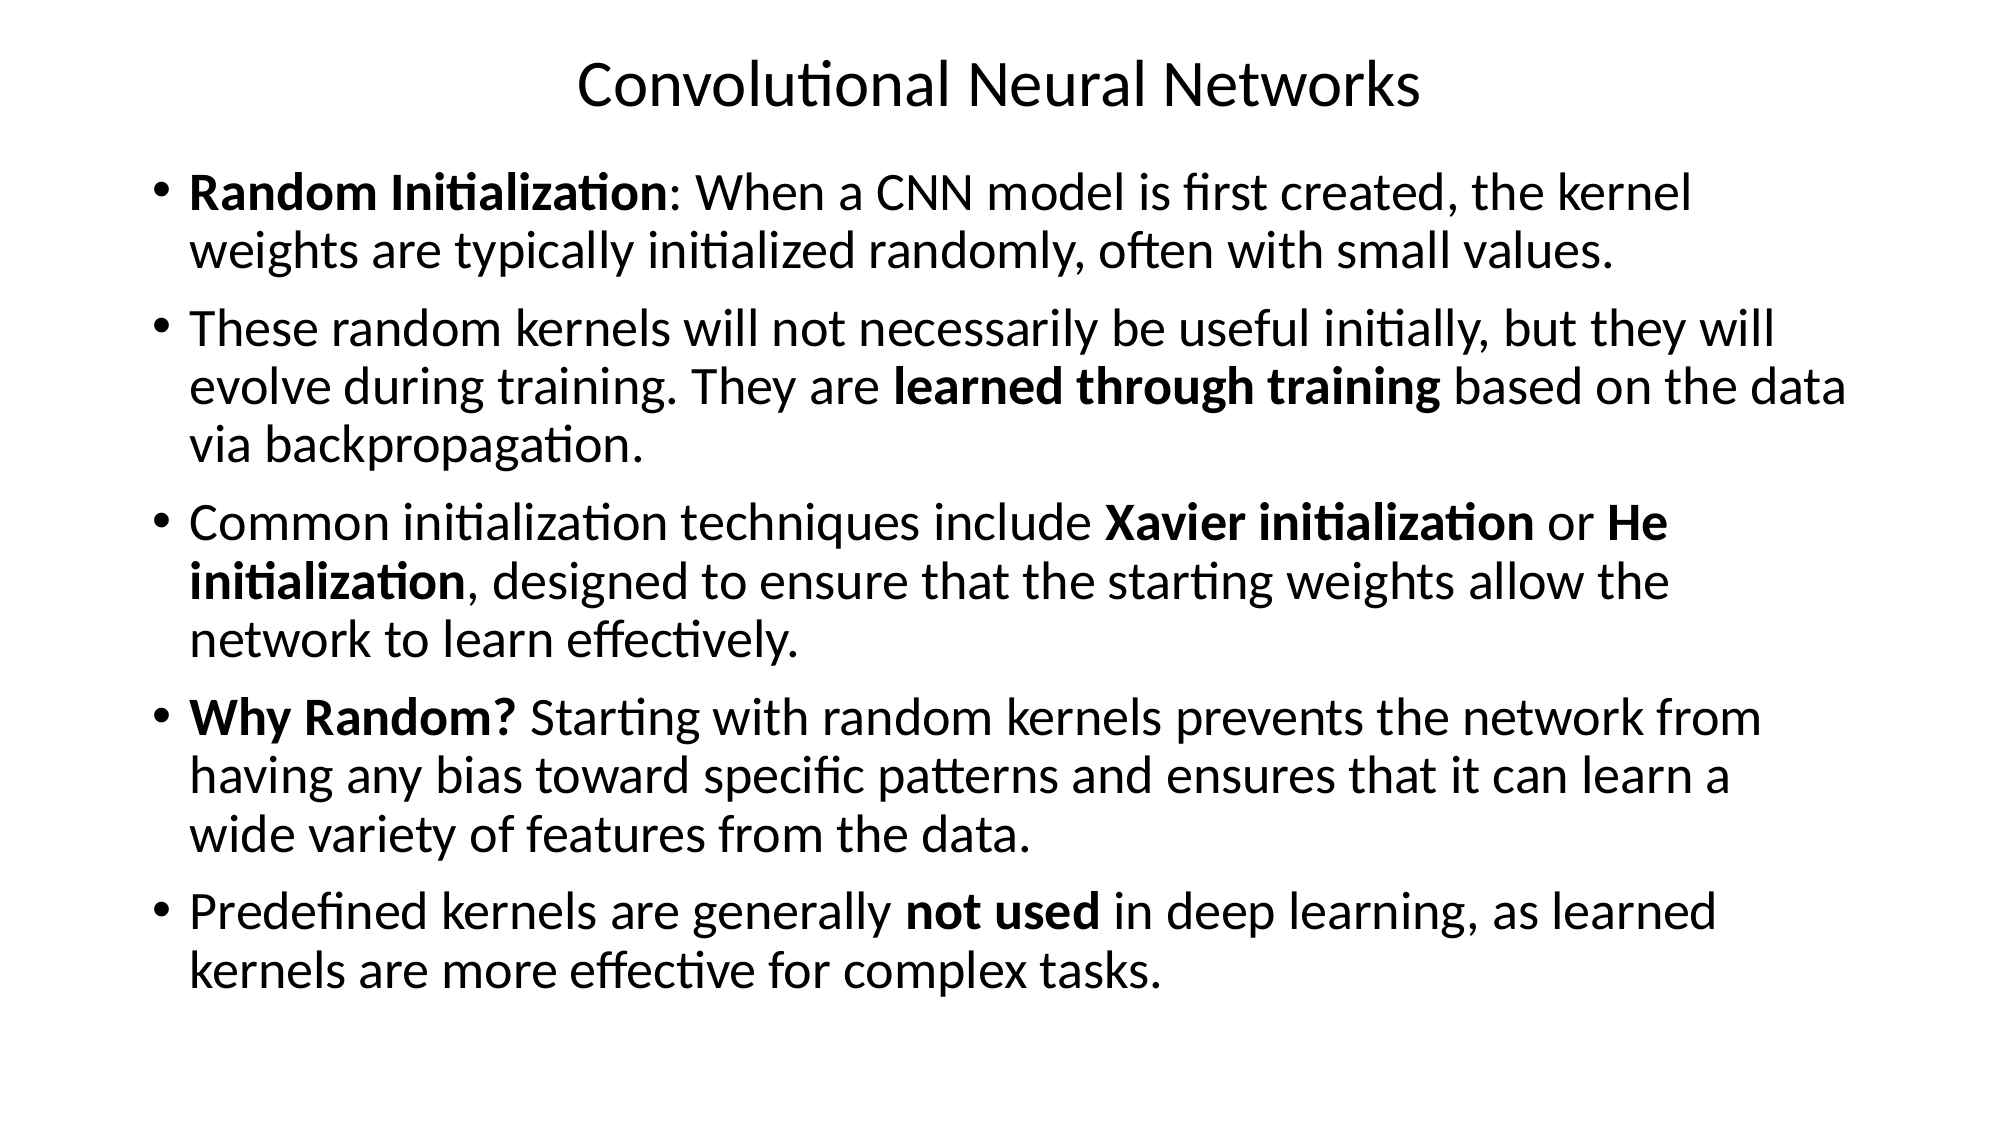

# Convolutional Neural Networks
Random Initialization: When a CNN model is first created, the kernel weights are typically initialized randomly, often with small values.
These random kernels will not necessarily be useful initially, but they will evolve during training. They are learned through training based on the data via backpropagation.
Common initialization techniques include Xavier initialization or He initialization, designed to ensure that the starting weights allow the network to learn effectively.
Why Random? Starting with random kernels prevents the network from having any bias toward specific patterns and ensures that it can learn a wide variety of features from the data.
Predefined kernels are generally not used in deep learning, as learned kernels are more effective for complex tasks.